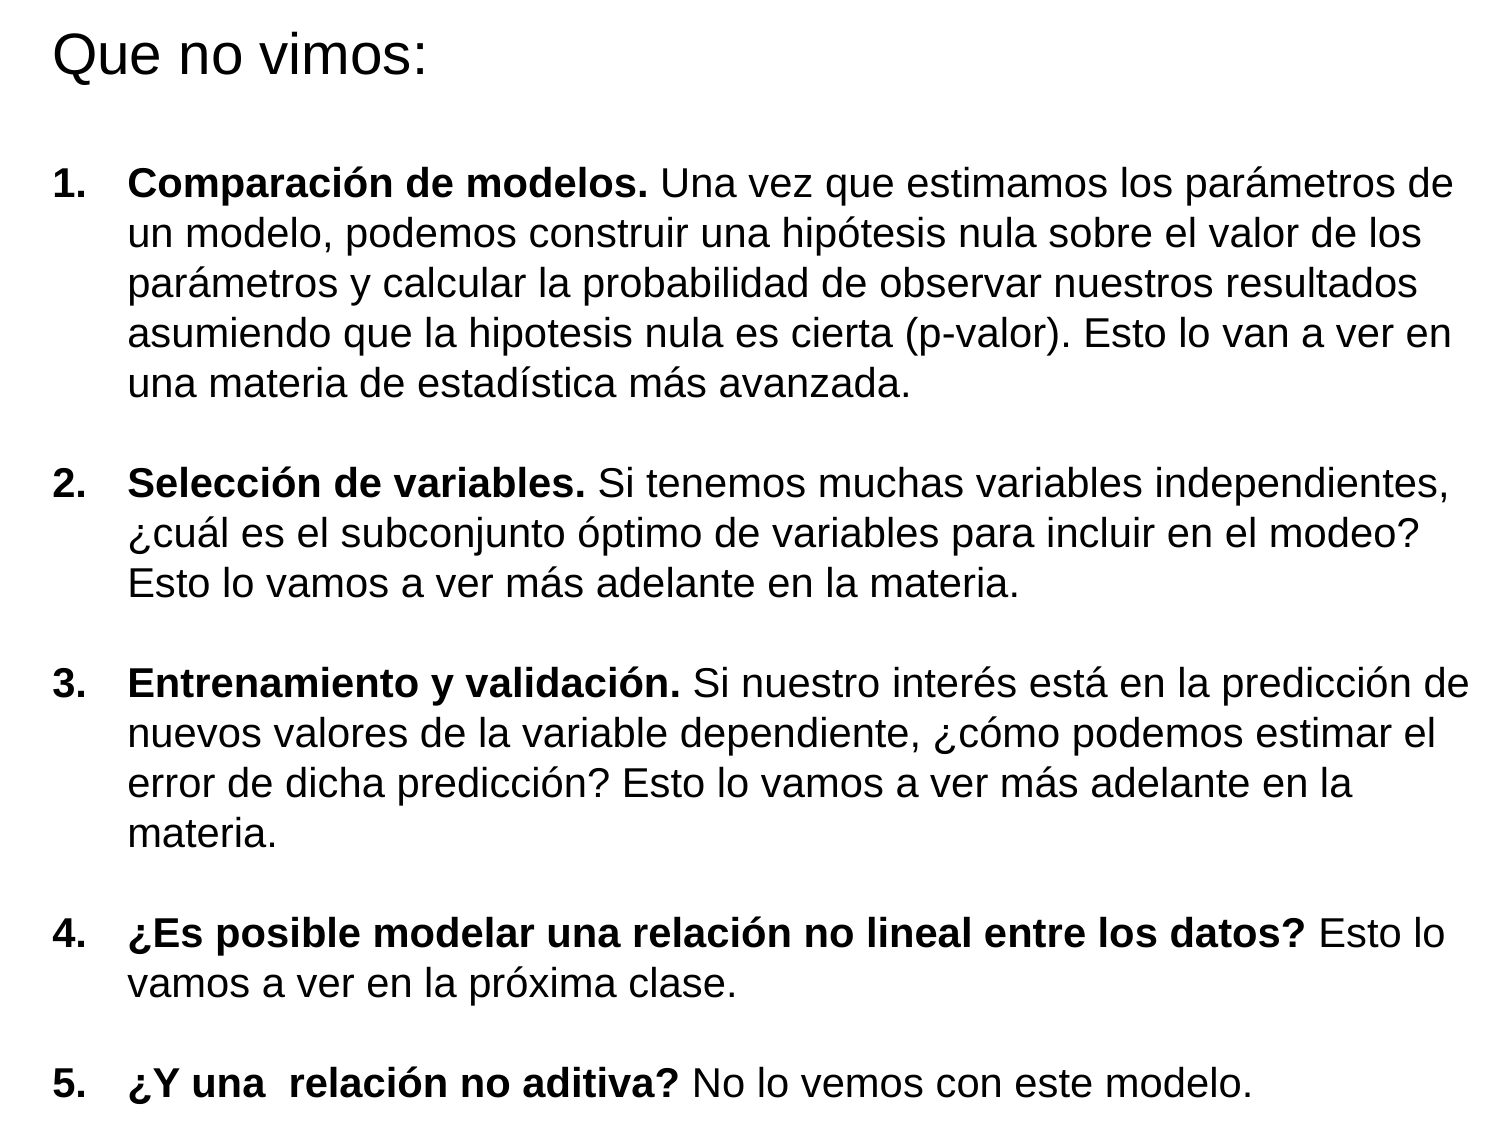

Que no vimos:

Comparación de modelos. Una vez que estimamos los parámetros de un modelo, podemos construir una hipótesis nula sobre el valor de los parámetros y calcular la probabilidad de observar nuestros resultados asumiendo que la hipotesis nula es cierta (p-valor). Esto lo van a ver en una materia de estadística más avanzada.

Selección de variables. Si tenemos muchas variables independientes, ¿cuál es el subconjunto óptimo de variables para incluir en el modeo? Esto lo vamos a ver más adelante en la materia.

Entrenamiento y validación. Si nuestro interés está en la predicción de nuevos valores de la variable dependiente, ¿cómo podemos estimar el error de dicha predicción? Esto lo vamos a ver más adelante en la materia.

¿Es posible modelar una relación no lineal entre los datos? Esto lo vamos a ver en la próxima clase.

¿Y una  relación no aditiva? No lo vemos con este modelo.